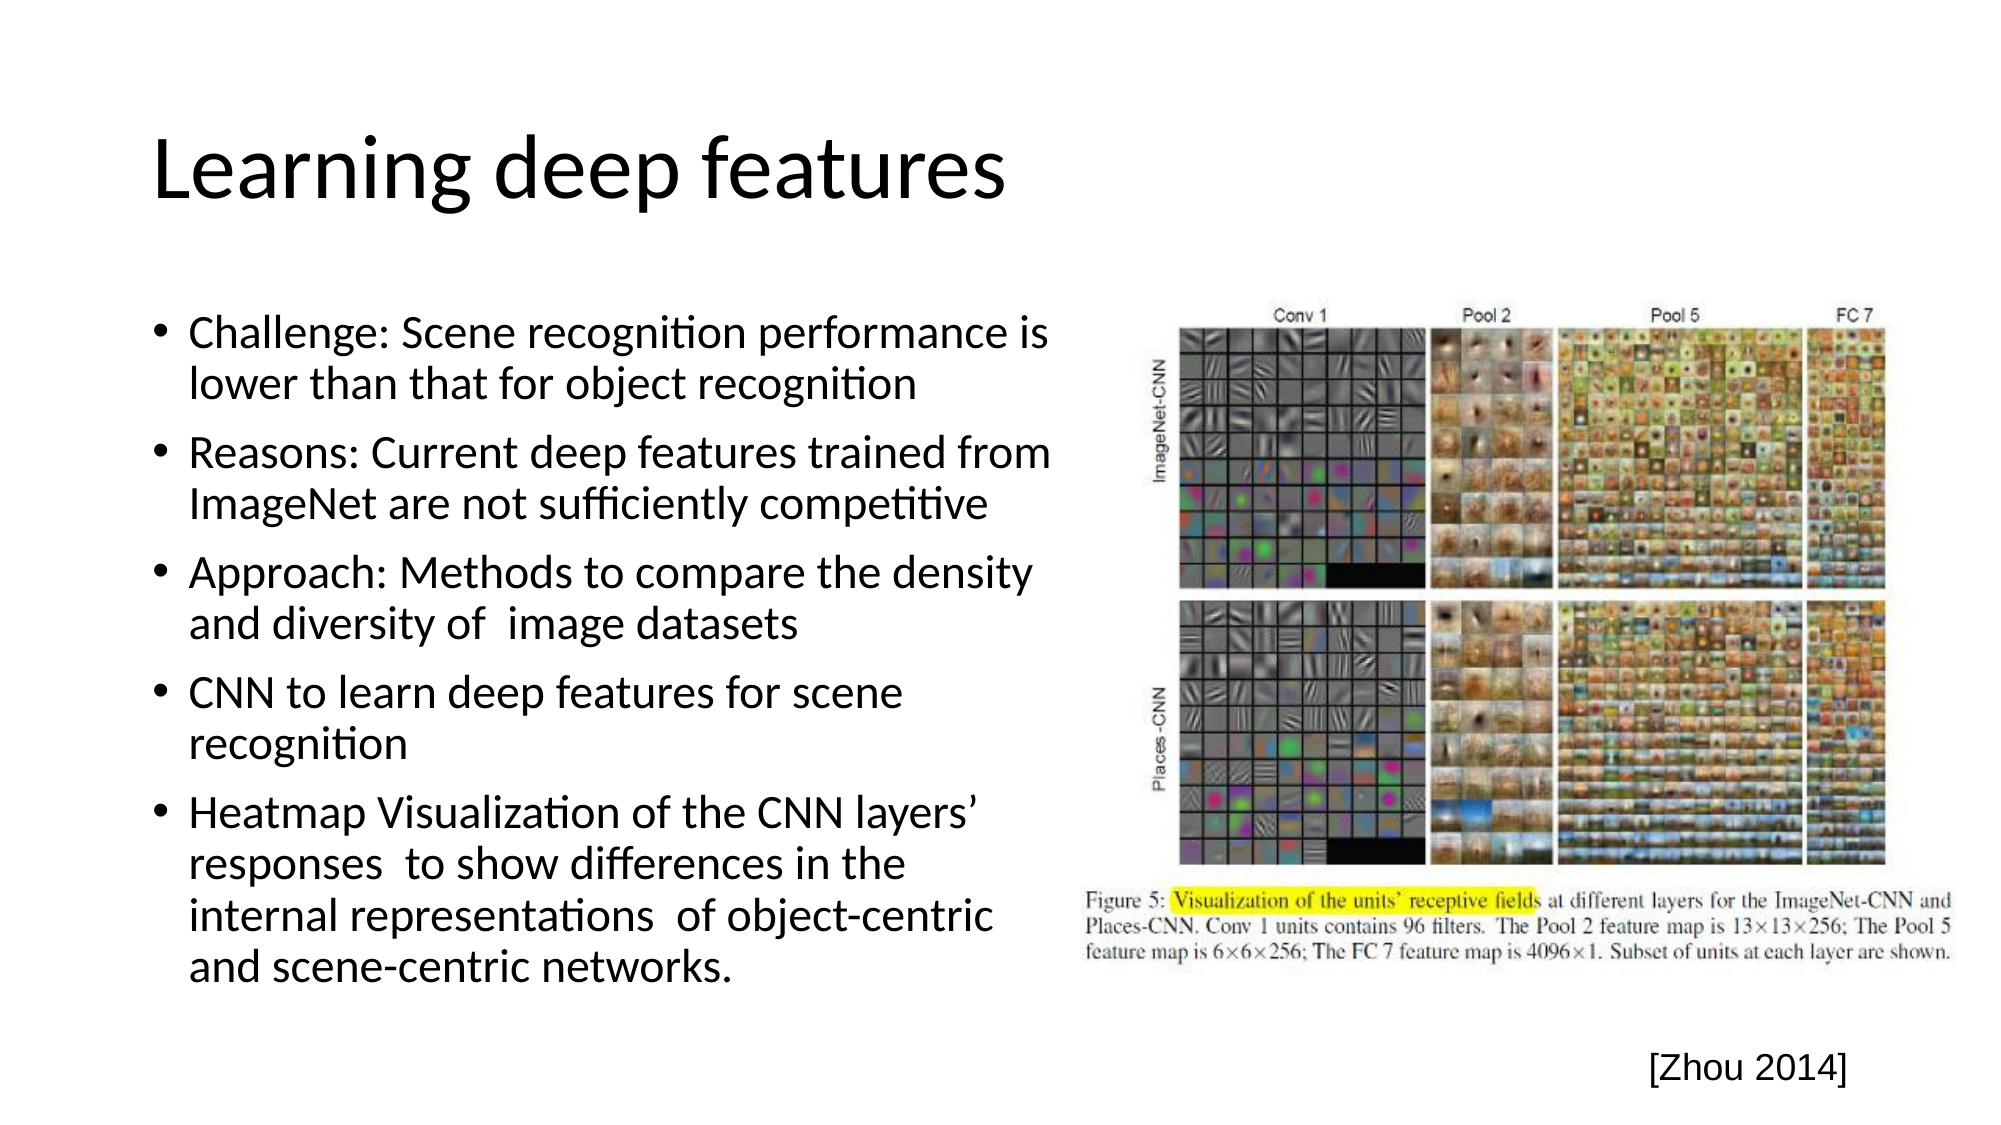

# Learning deep features
Challenge: Scene recognition performance is lower than that for object recognition
Reasons: Current deep features trained from ImageNet are not sufficiently competitive
Approach: Methods to compare the density and diversity of  image datasets
CNN to learn deep features for scene recognition
Heatmap Visualization of the CNN layers’ responses  to show differences in the internal representations  of object-centric and scene-centric networks.

[Zhou 2014]